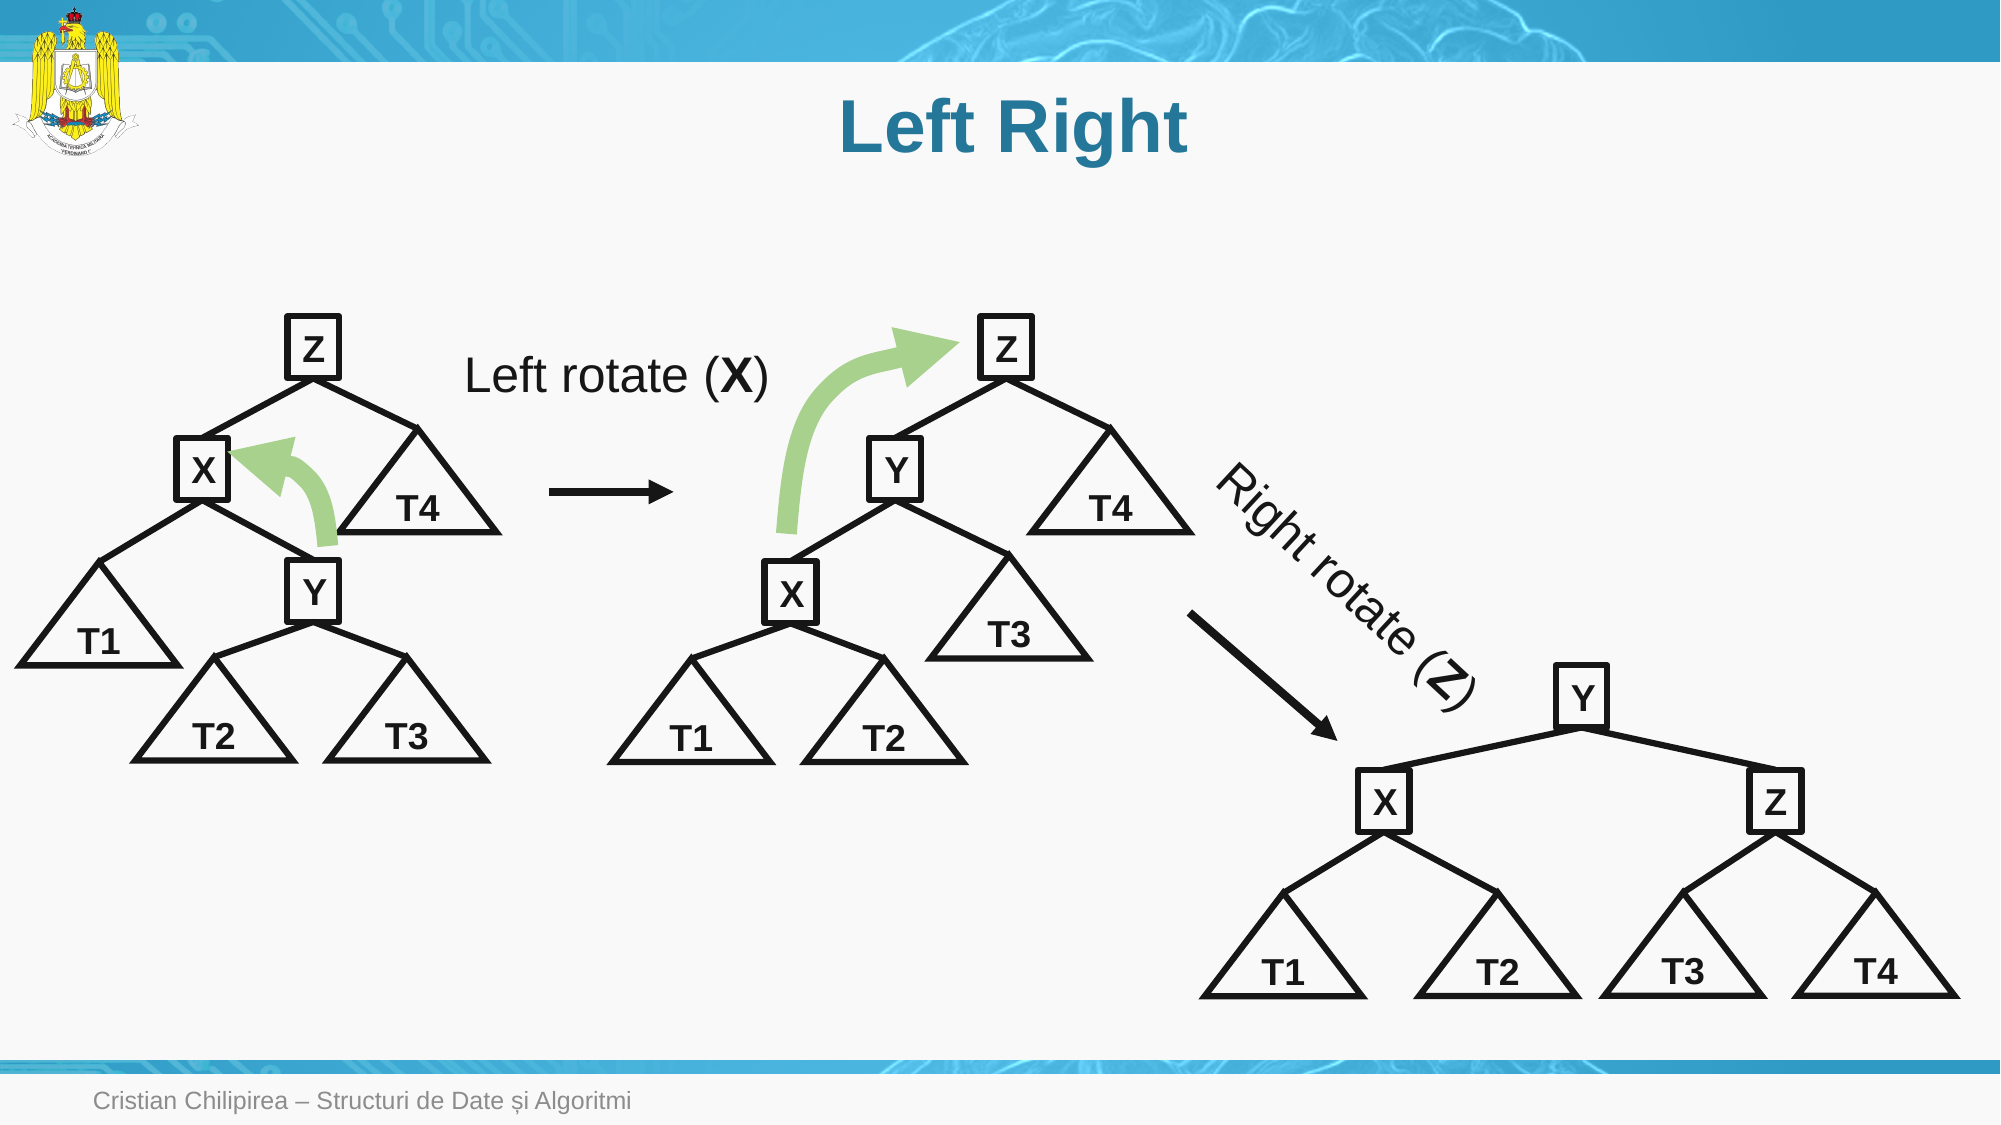

# Left Right
Z
Z
Left rotate (X)

T4
T4
X
Y

Right rotate (Z)
T3
Y
X
T1
T2
T3
T1
T2
Y
Z
X
T3
T4
T2
T1
Cristian Chilipirea – Structuri de Date și Algoritmi